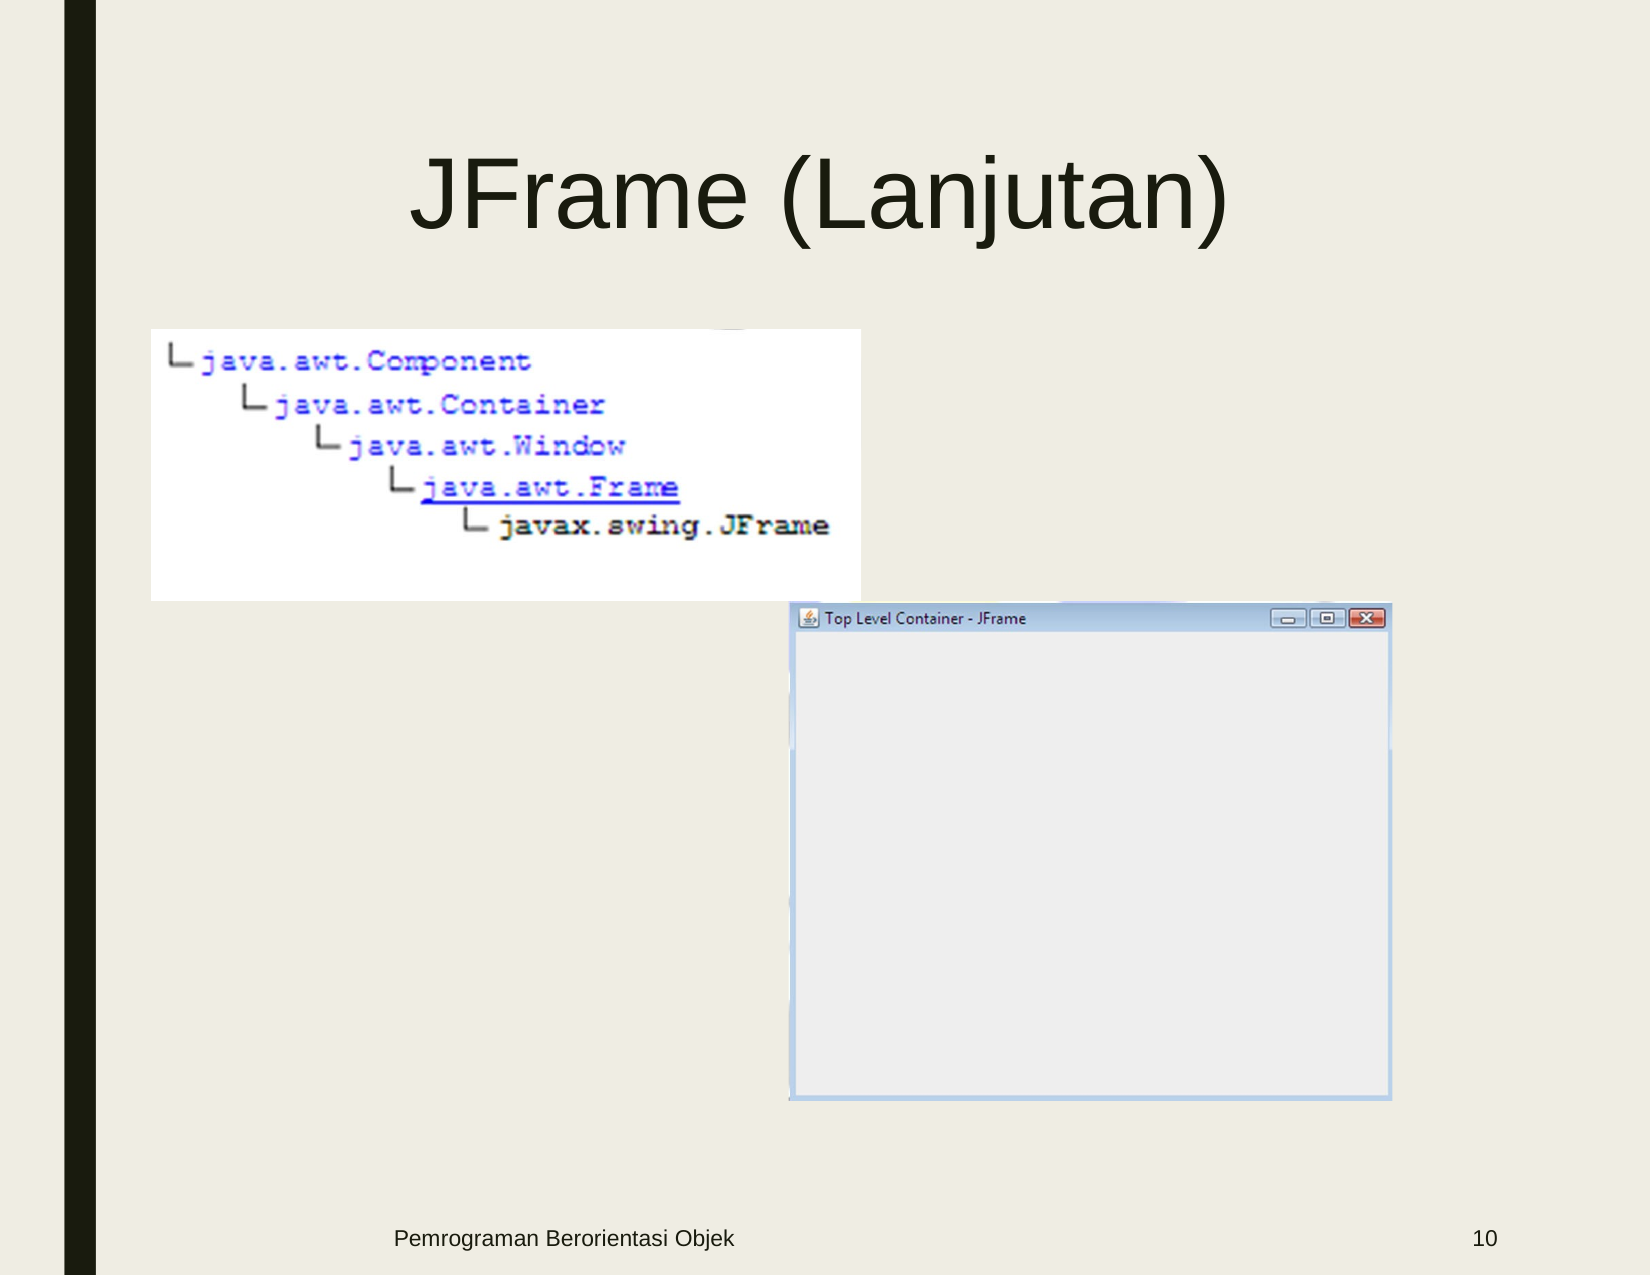

# JFrame (Lanjutan)

Pemrograman Berorientasi Objek
10